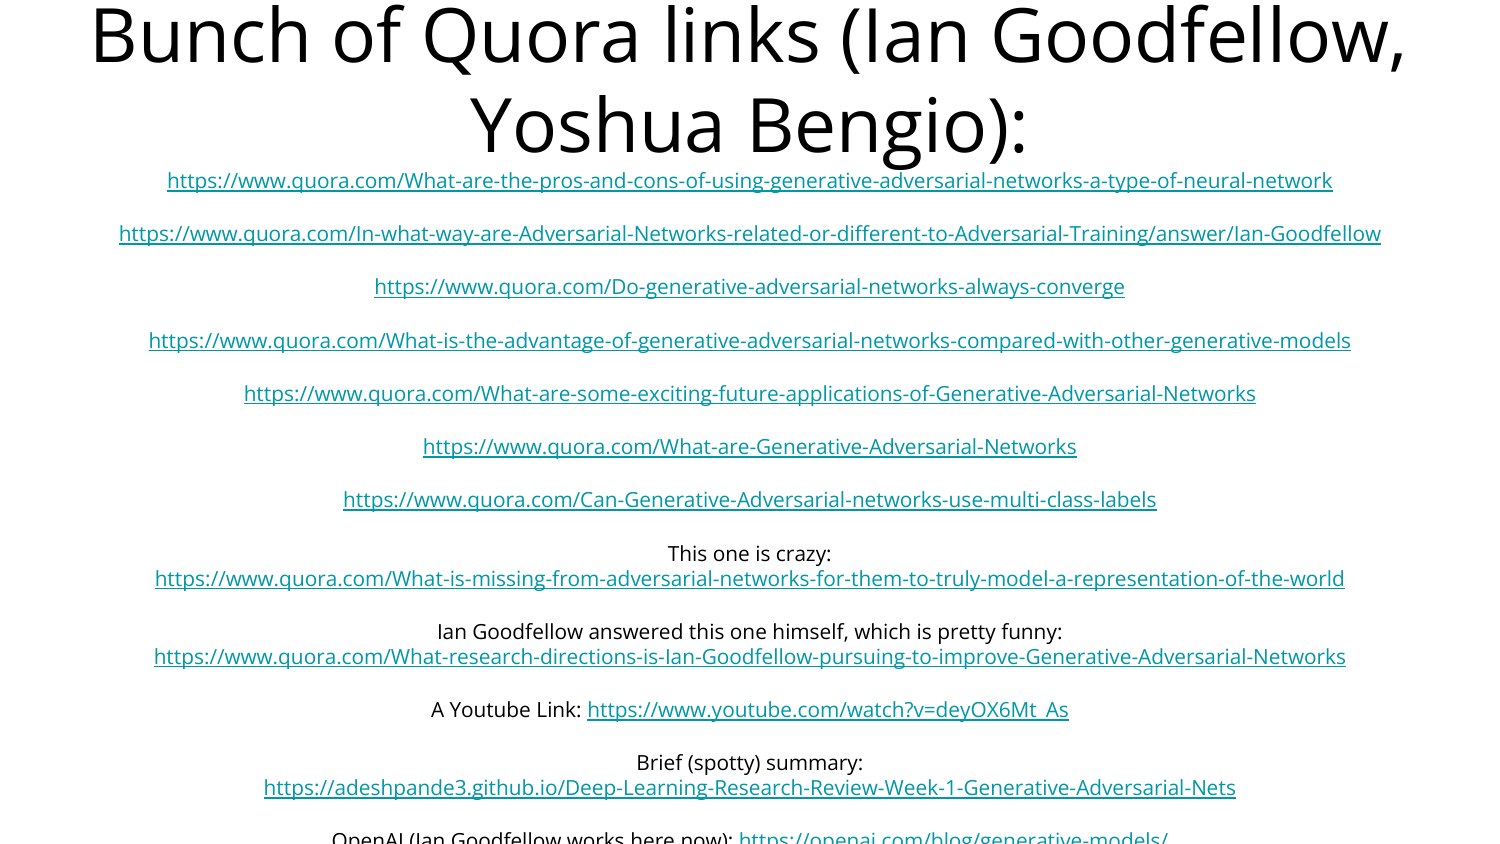

# Bunch of Quora links (Ian Goodfellow, Yoshua Bengio):
https://www.quora.com/What-are-the-pros-and-cons-of-using-generative-adversarial-networks-a-type-of-neural-network

https://www.quora.com/In-what-way-are-Adversarial-Networks-related-or-different-to-Adversarial-Training/answer/Ian-Goodfellow

https://www.quora.com/Do-generative-adversarial-networks-always-converge

https://www.quora.com/What-is-the-advantage-of-generative-adversarial-networks-compared-with-other-generative-models

https://www.quora.com/What-are-some-exciting-future-applications-of-Generative-Adversarial-Networks

https://www.quora.com/What-are-Generative-Adversarial-Networks

https://www.quora.com/Can-Generative-Adversarial-networks-use-multi-class-labels

This one is crazy:
https://www.quora.com/What-is-missing-from-adversarial-networks-for-them-to-truly-model-a-representation-of-the-world

Ian Goodfellow answered this one himself, which is pretty funny:
https://www.quora.com/What-research-directions-is-Ian-Goodfellow-pursuing-to-improve-Generative-Adversarial-Networks

A Youtube Link: https://www.youtube.com/watch?v=deyOX6Mt_As

Brief (spotty) summary:
https://adeshpande3.github.io/Deep-Learning-Research-Review-Week-1-Generative-Adversarial-Nets

OpenAI (Ian Goodfellow works here now): https://openai.com/blog/generative-models/